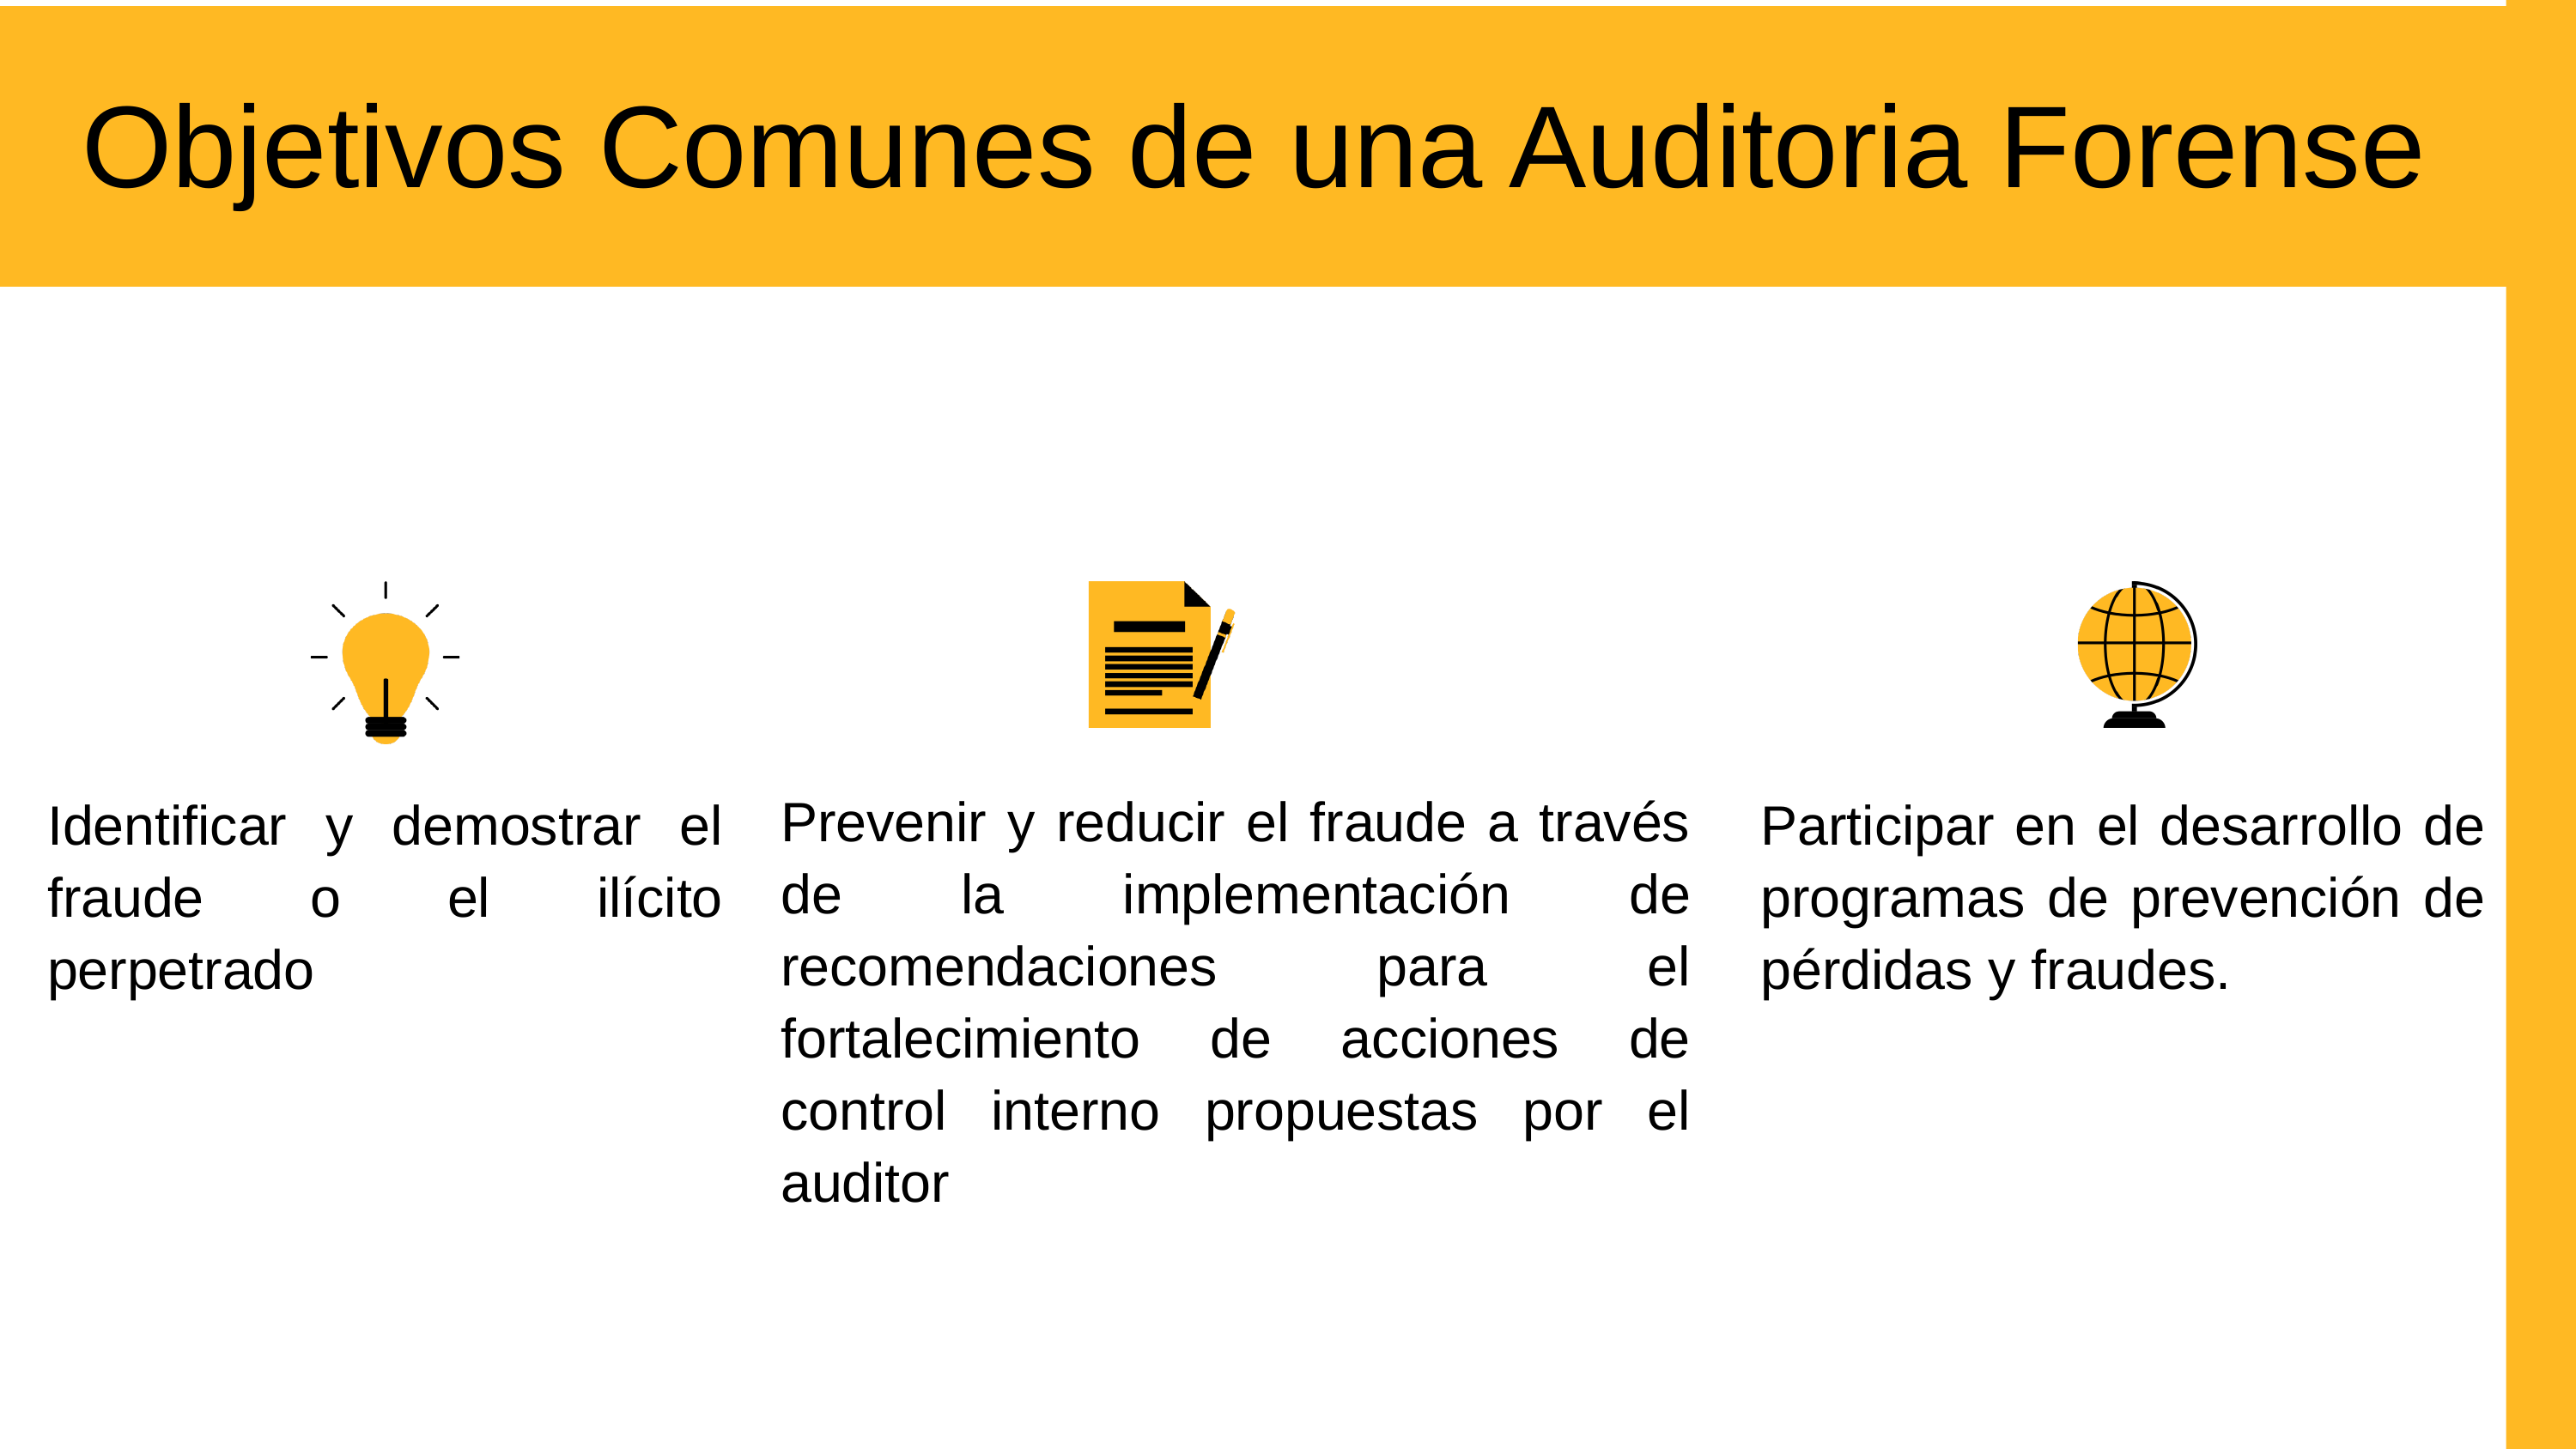

Objetivos Comunes de una Auditoria Forense

Prevenir y reducir el fraude a través de la implementación de recomendaciones para el fortalecimiento de acciones de control interno propuestas por el auditor

Identificar y demostrar el fraude o el ilícito perpetrado

Participar en el desarrollo de programas de prevención de pérdidas y fraudes.